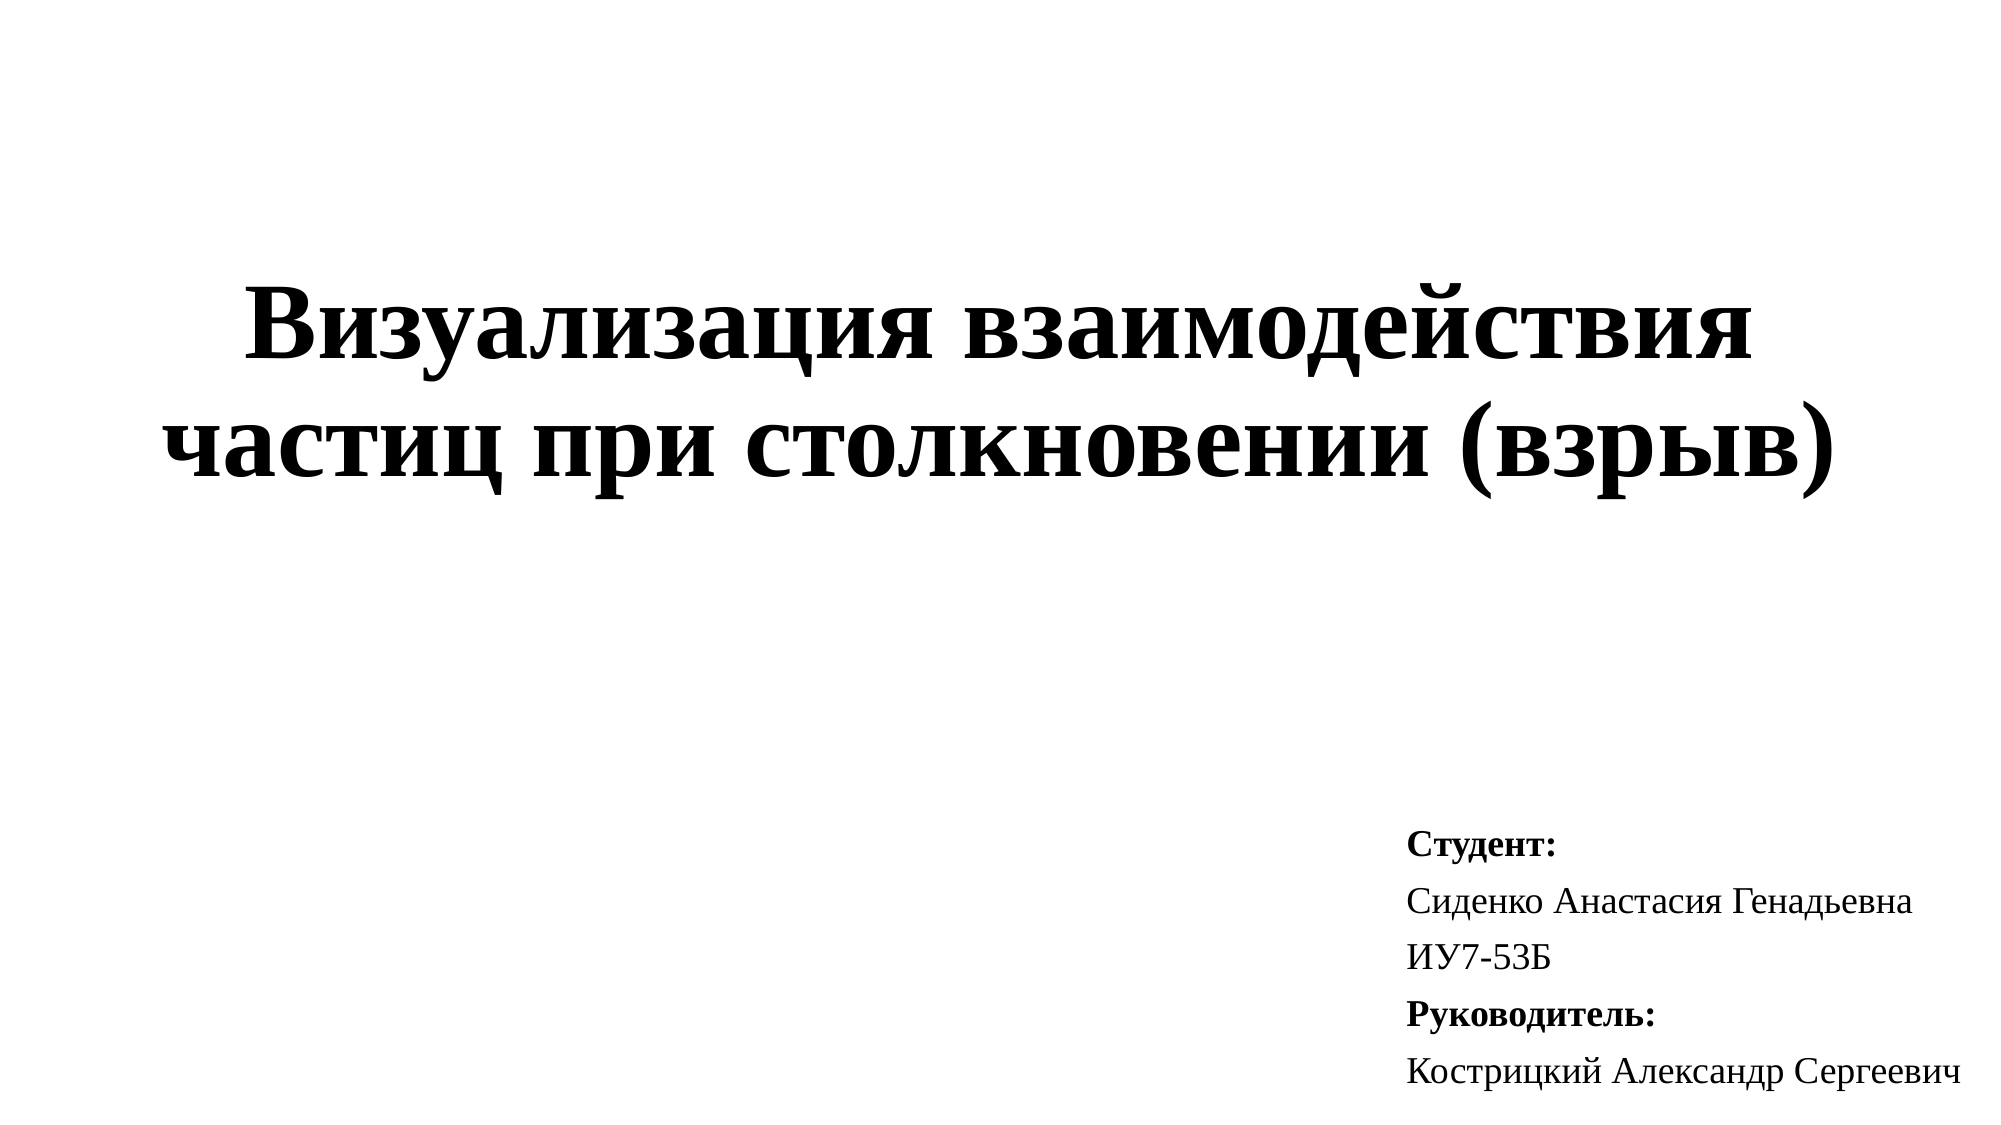

# Визуализация взаимодействия частиц при столкновении (взрыв)
Студент:
Сиденко Анастасия Генадьевна
ИУ7-53Б
Руководитель:
Кострицкий Александр Сергеевич